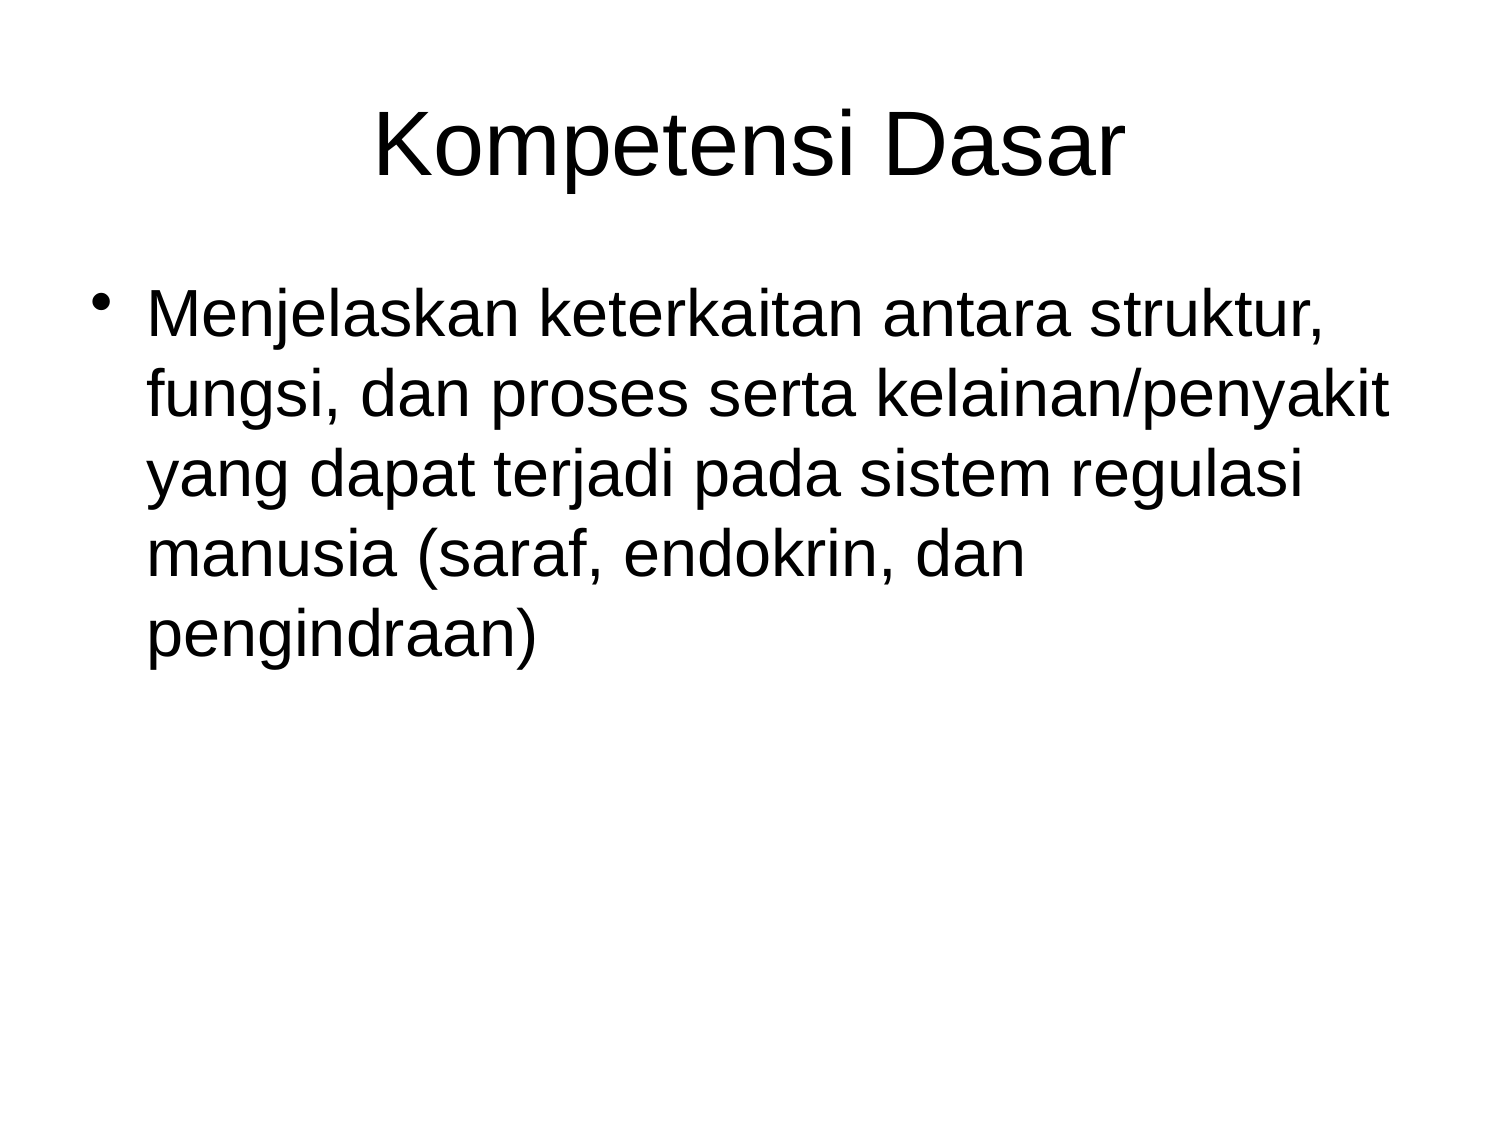

# Kompetensi Dasar
Menjelaskan keterkaitan antara struktur, fungsi, dan proses serta kelainan/penyakit yang dapat terjadi pada sistem regulasi manusia (saraf, endokrin, dan pengindraan)